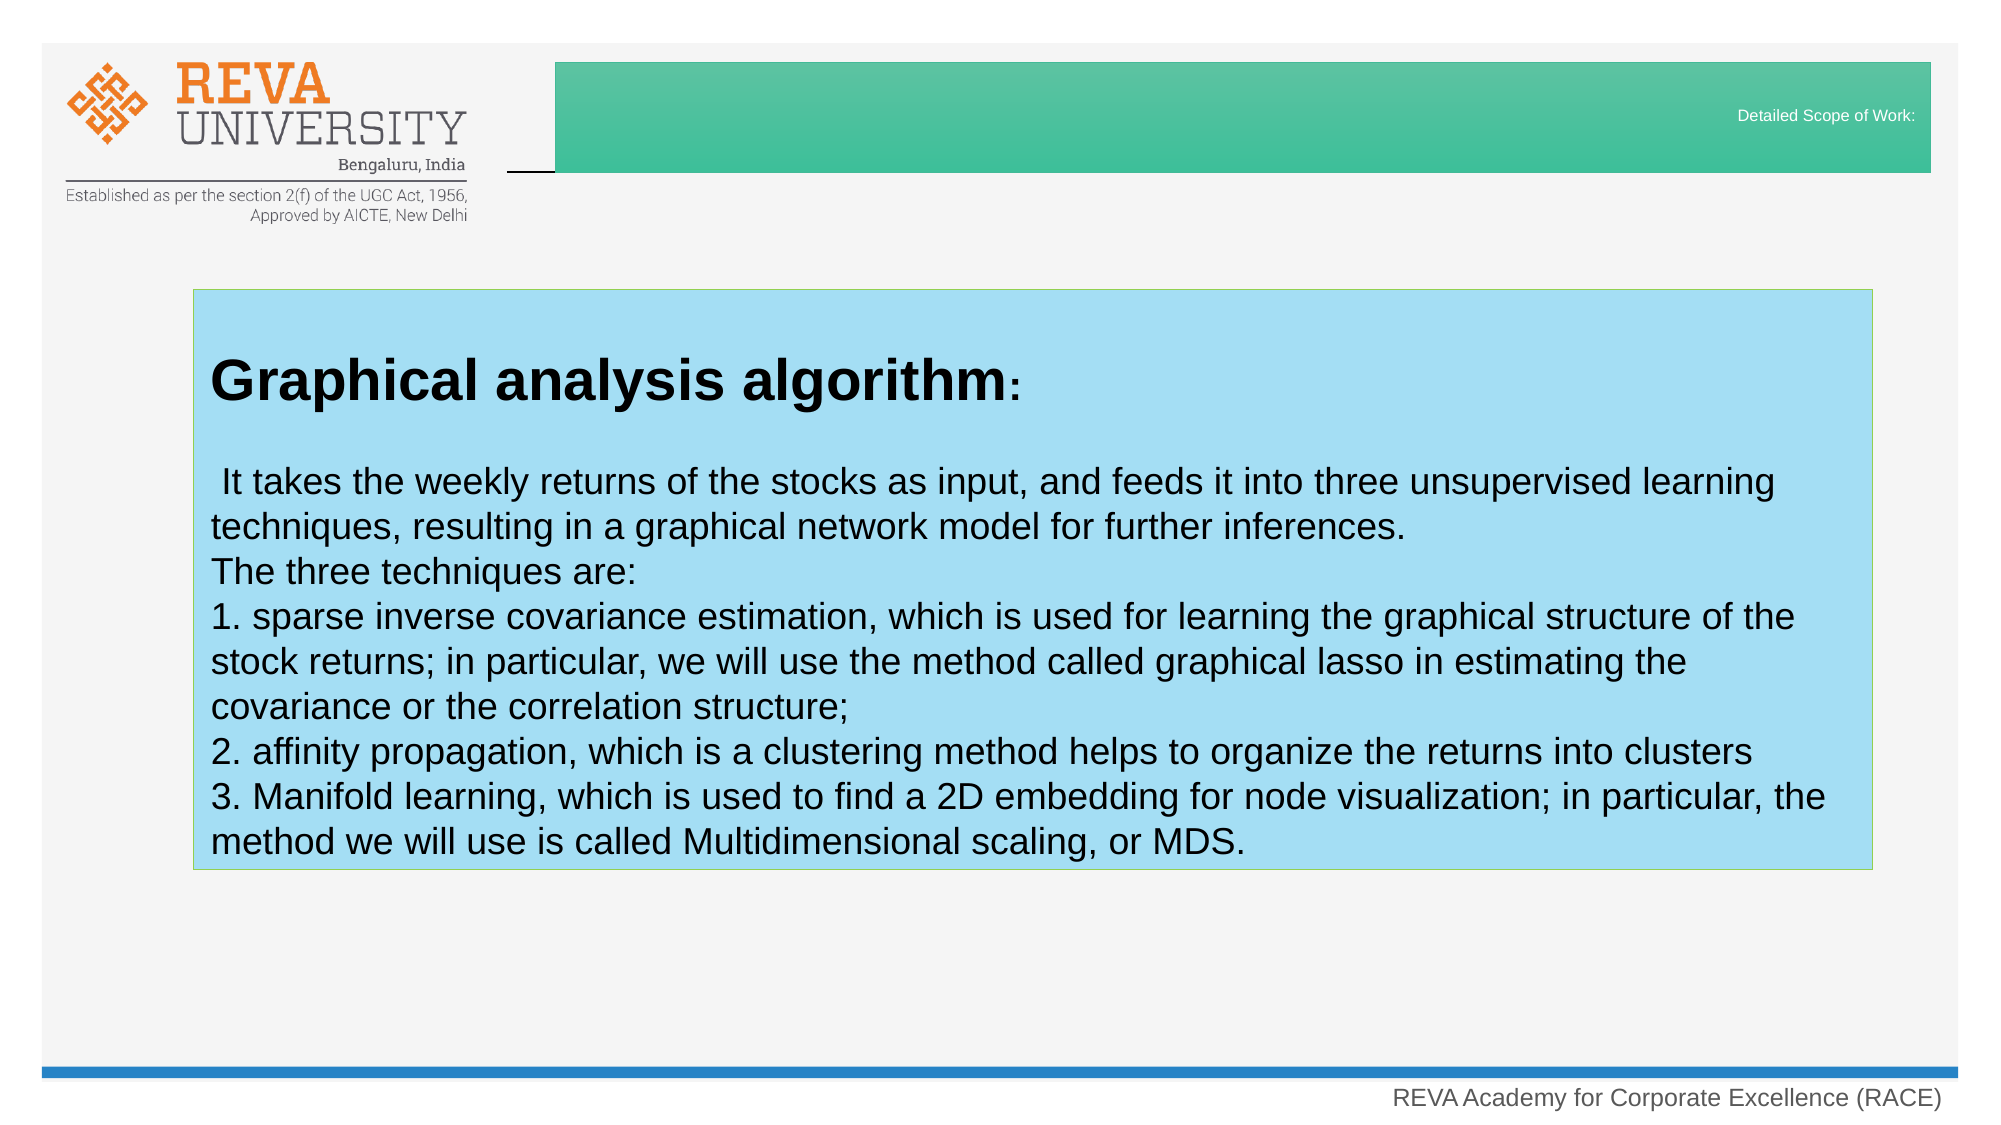

# Detailed Scope of Work:

Graphical analysis algorithm:

 It takes the weekly returns of the stocks as input, and feeds it into three unsupervised learning techniques, resulting in a graphical network model for further inferences.
The three techniques are:
1. sparse inverse covariance estimation, which is used for learning the graphical structure of the stock returns; in particular, we will use the method called graphical lasso in estimating the covariance or the correlation structure;
2. affinity propagation, which is a clustering method helps to organize the returns into clusters
3. Manifold learning, which is used to find a 2D embedding for node visualization; in particular, the method we will use is called Multidimensional scaling, or MDS.